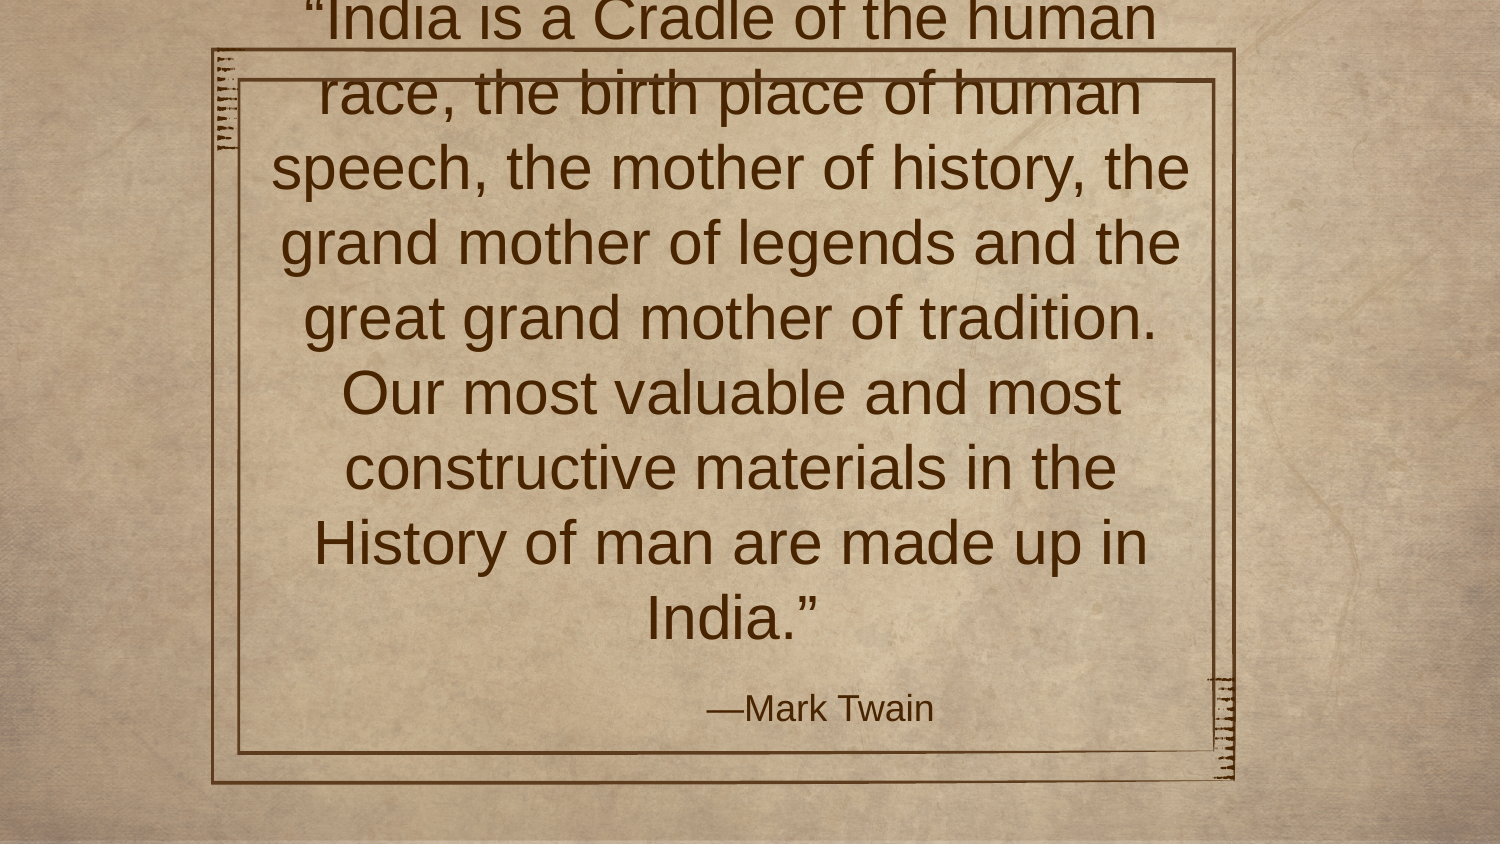

“India is a Cradle of the human race, the birth place of human speech, the mother of history, the grand mother of legends and the great grand mother of tradition. Our most valuable and most constructive materials in the History of man are made up in India.”
# —Mark Twain